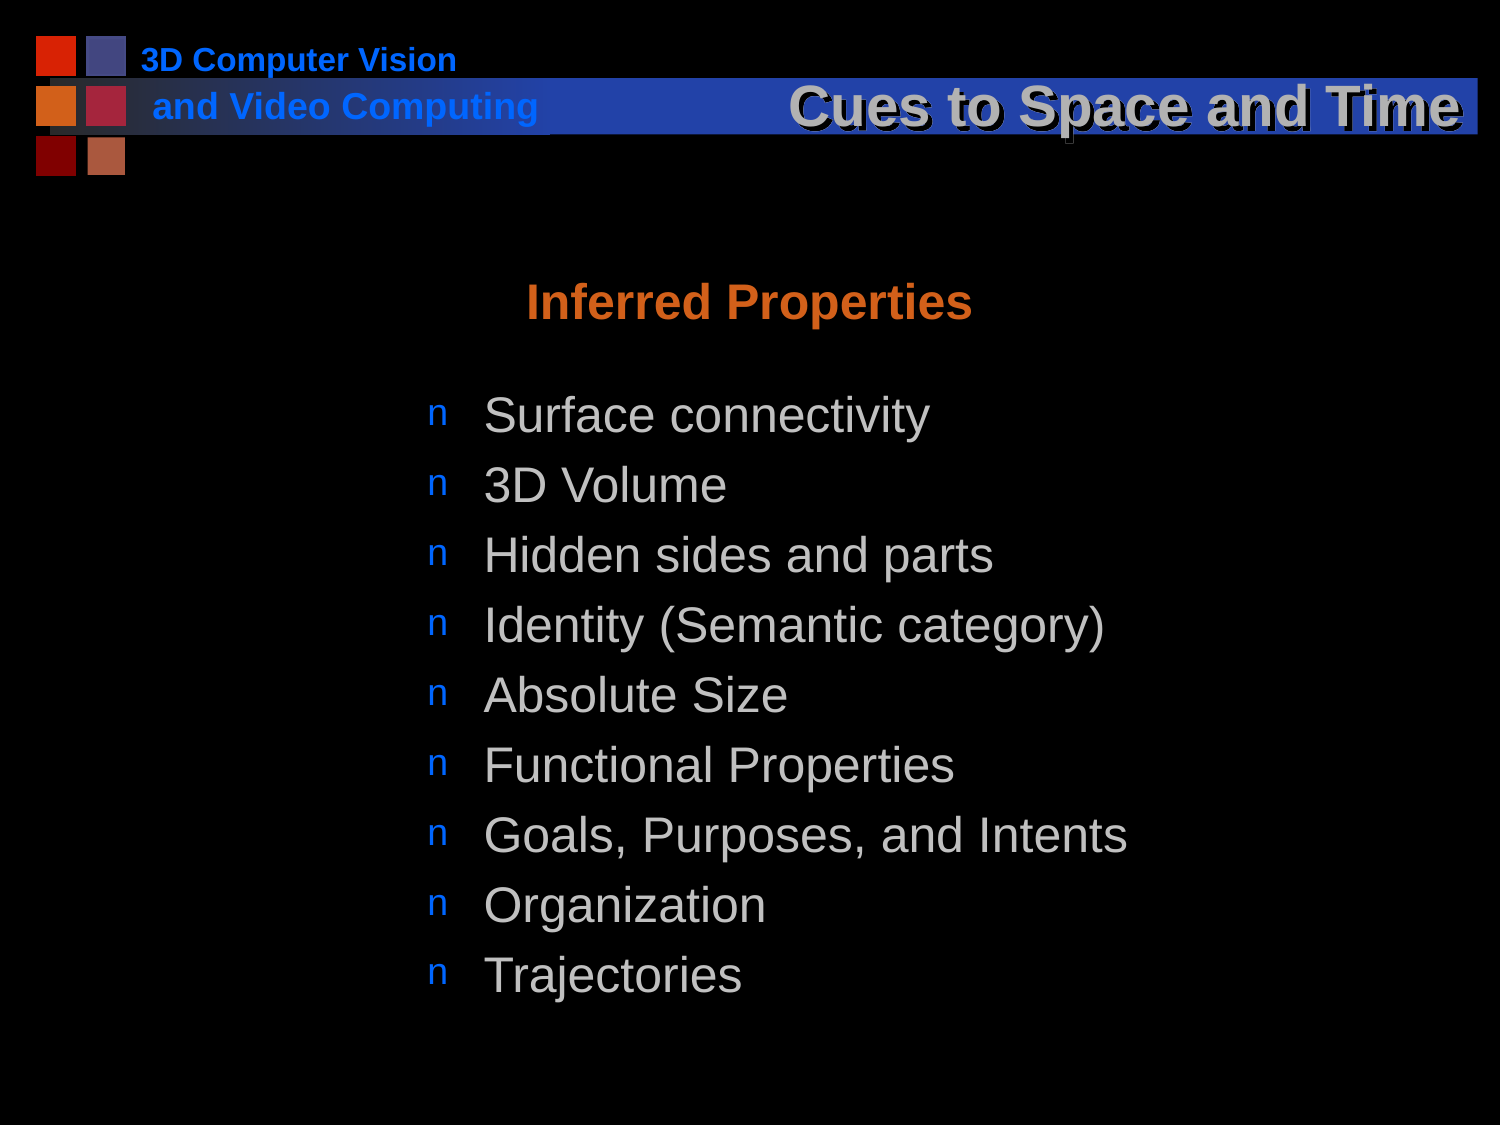

# Cues to Space and Time
Inferred Properties
Surface connectivity
3D Volume
Hidden sides and parts
Identity (Semantic category)
Absolute Size
Functional Properties
Goals, Purposes, and Intents
Organization
Trajectories